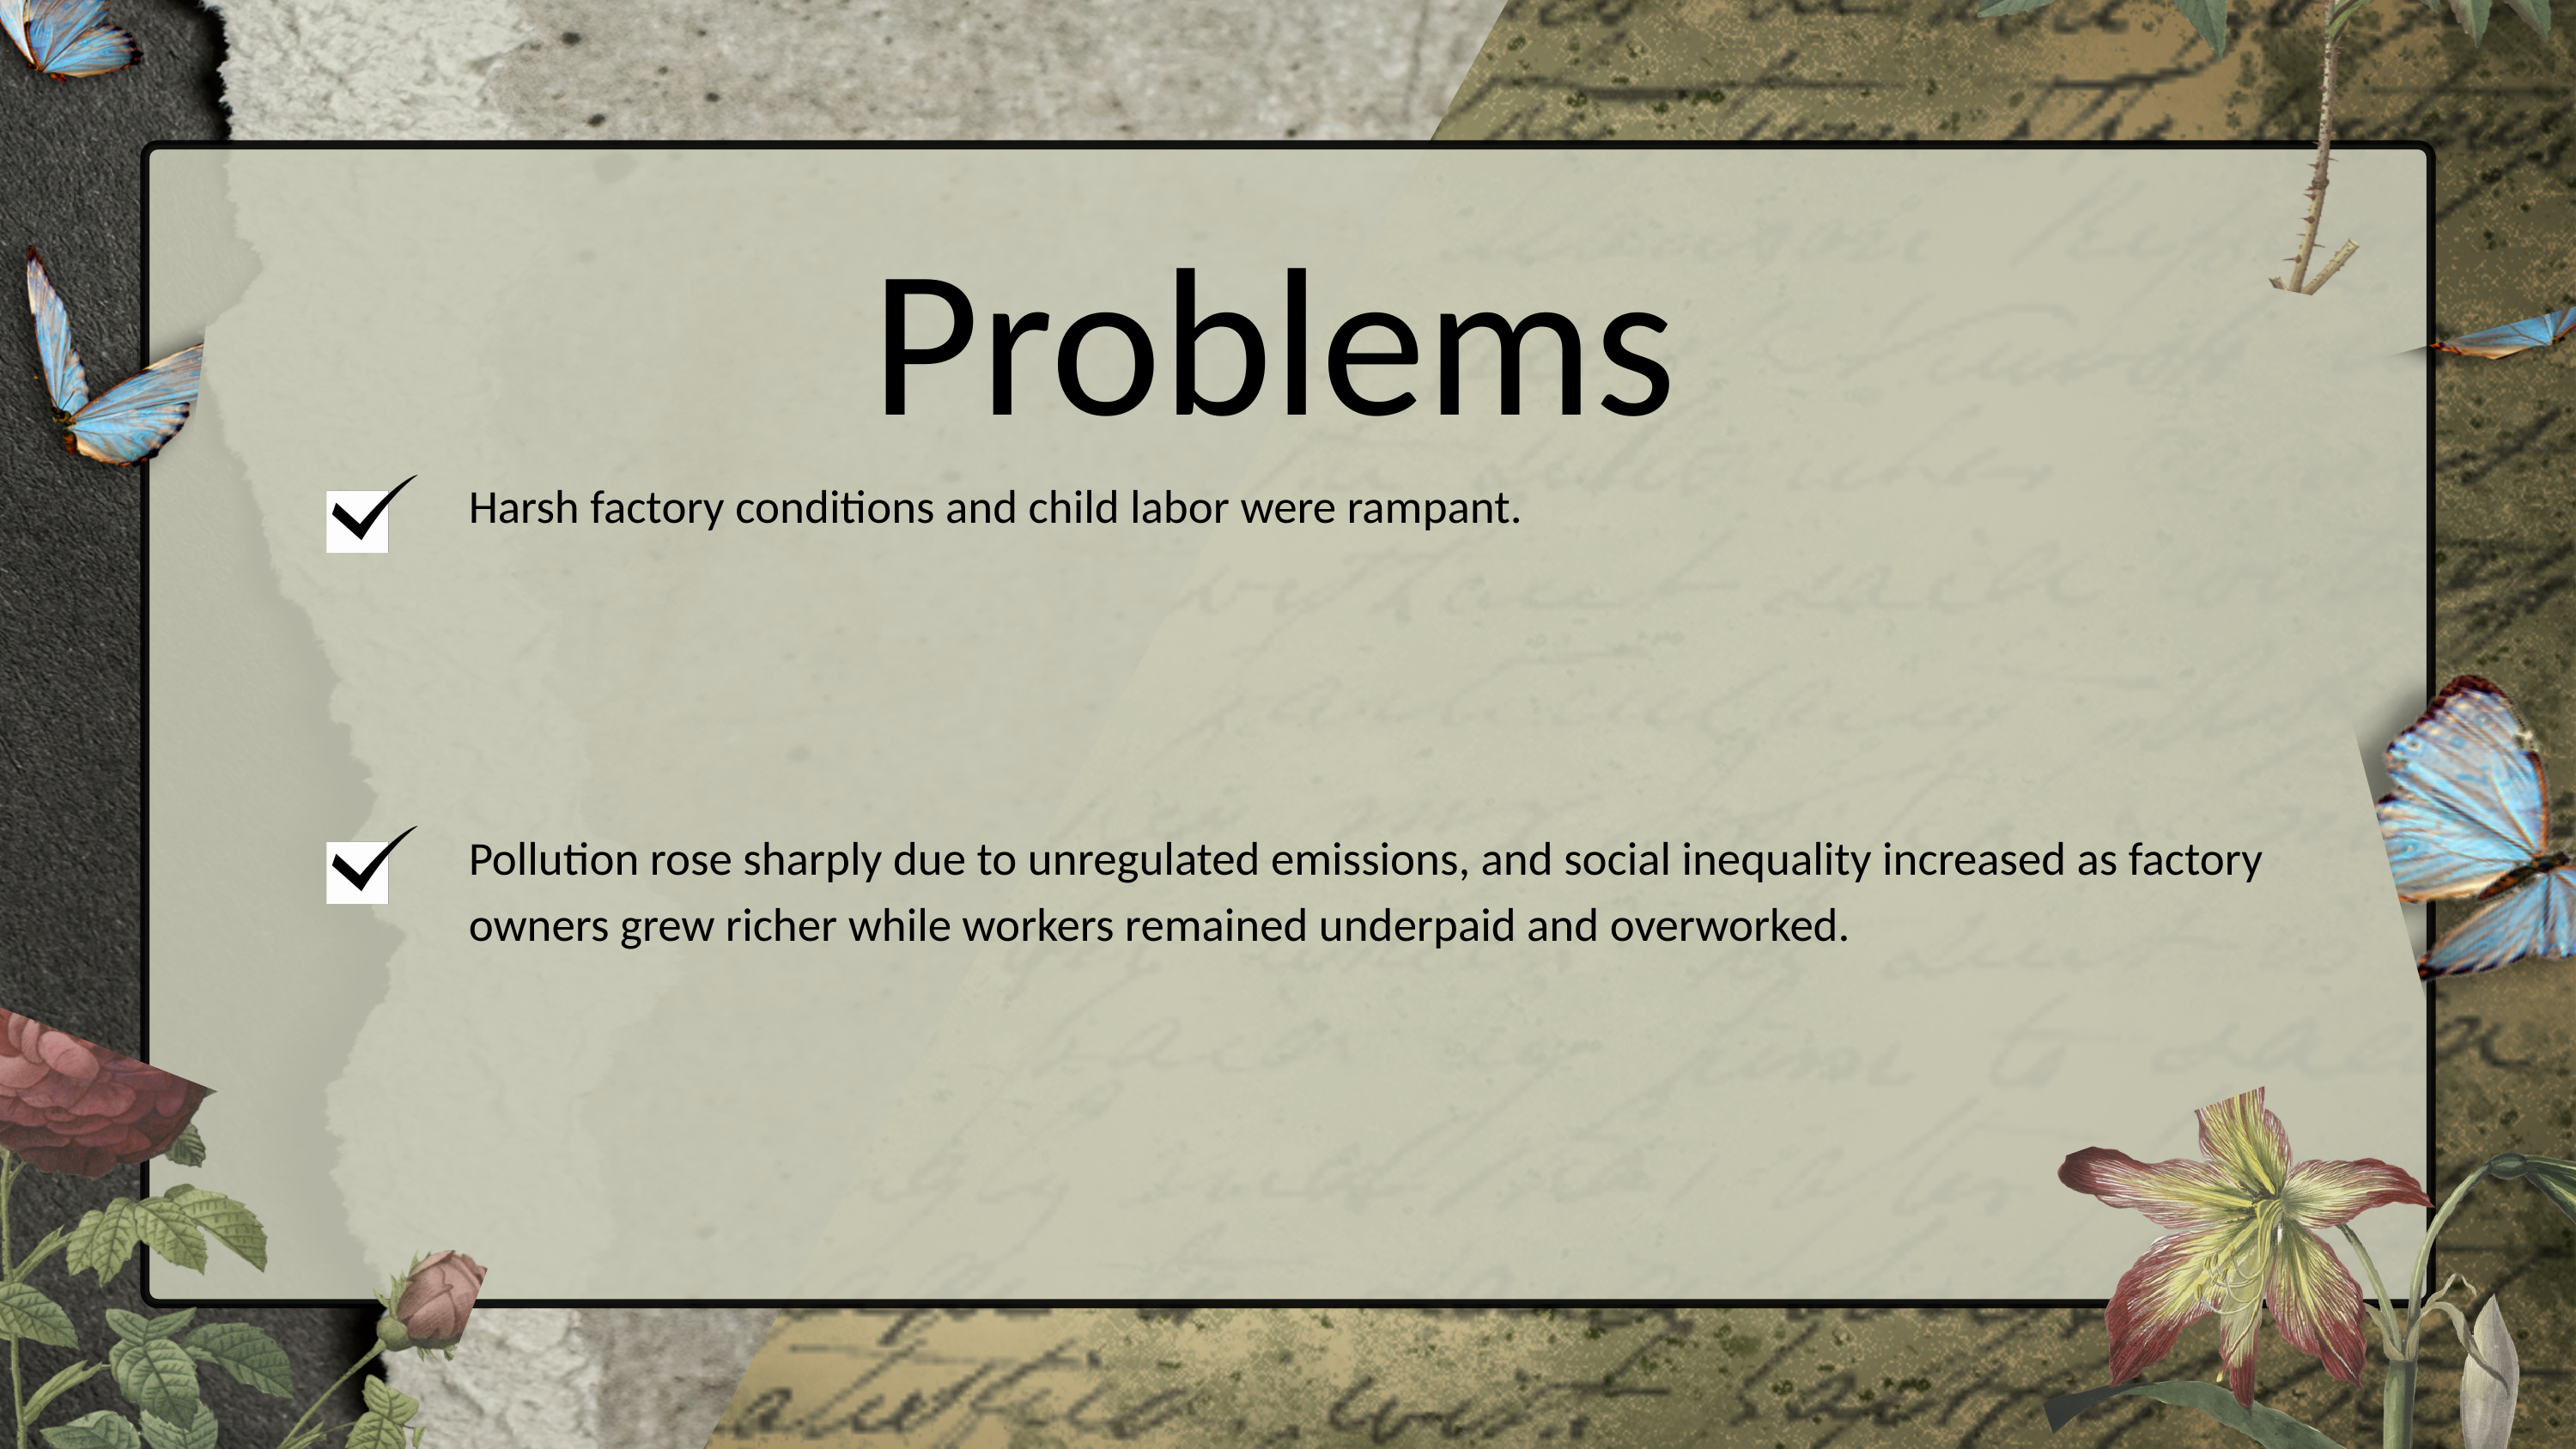

Problems

Harsh factory conditions and child labor were rampant.

Pollution rose sharply due to unregulated emissions, and social inequality increased as factory owners grew richer while workers remained underpaid and overworked.